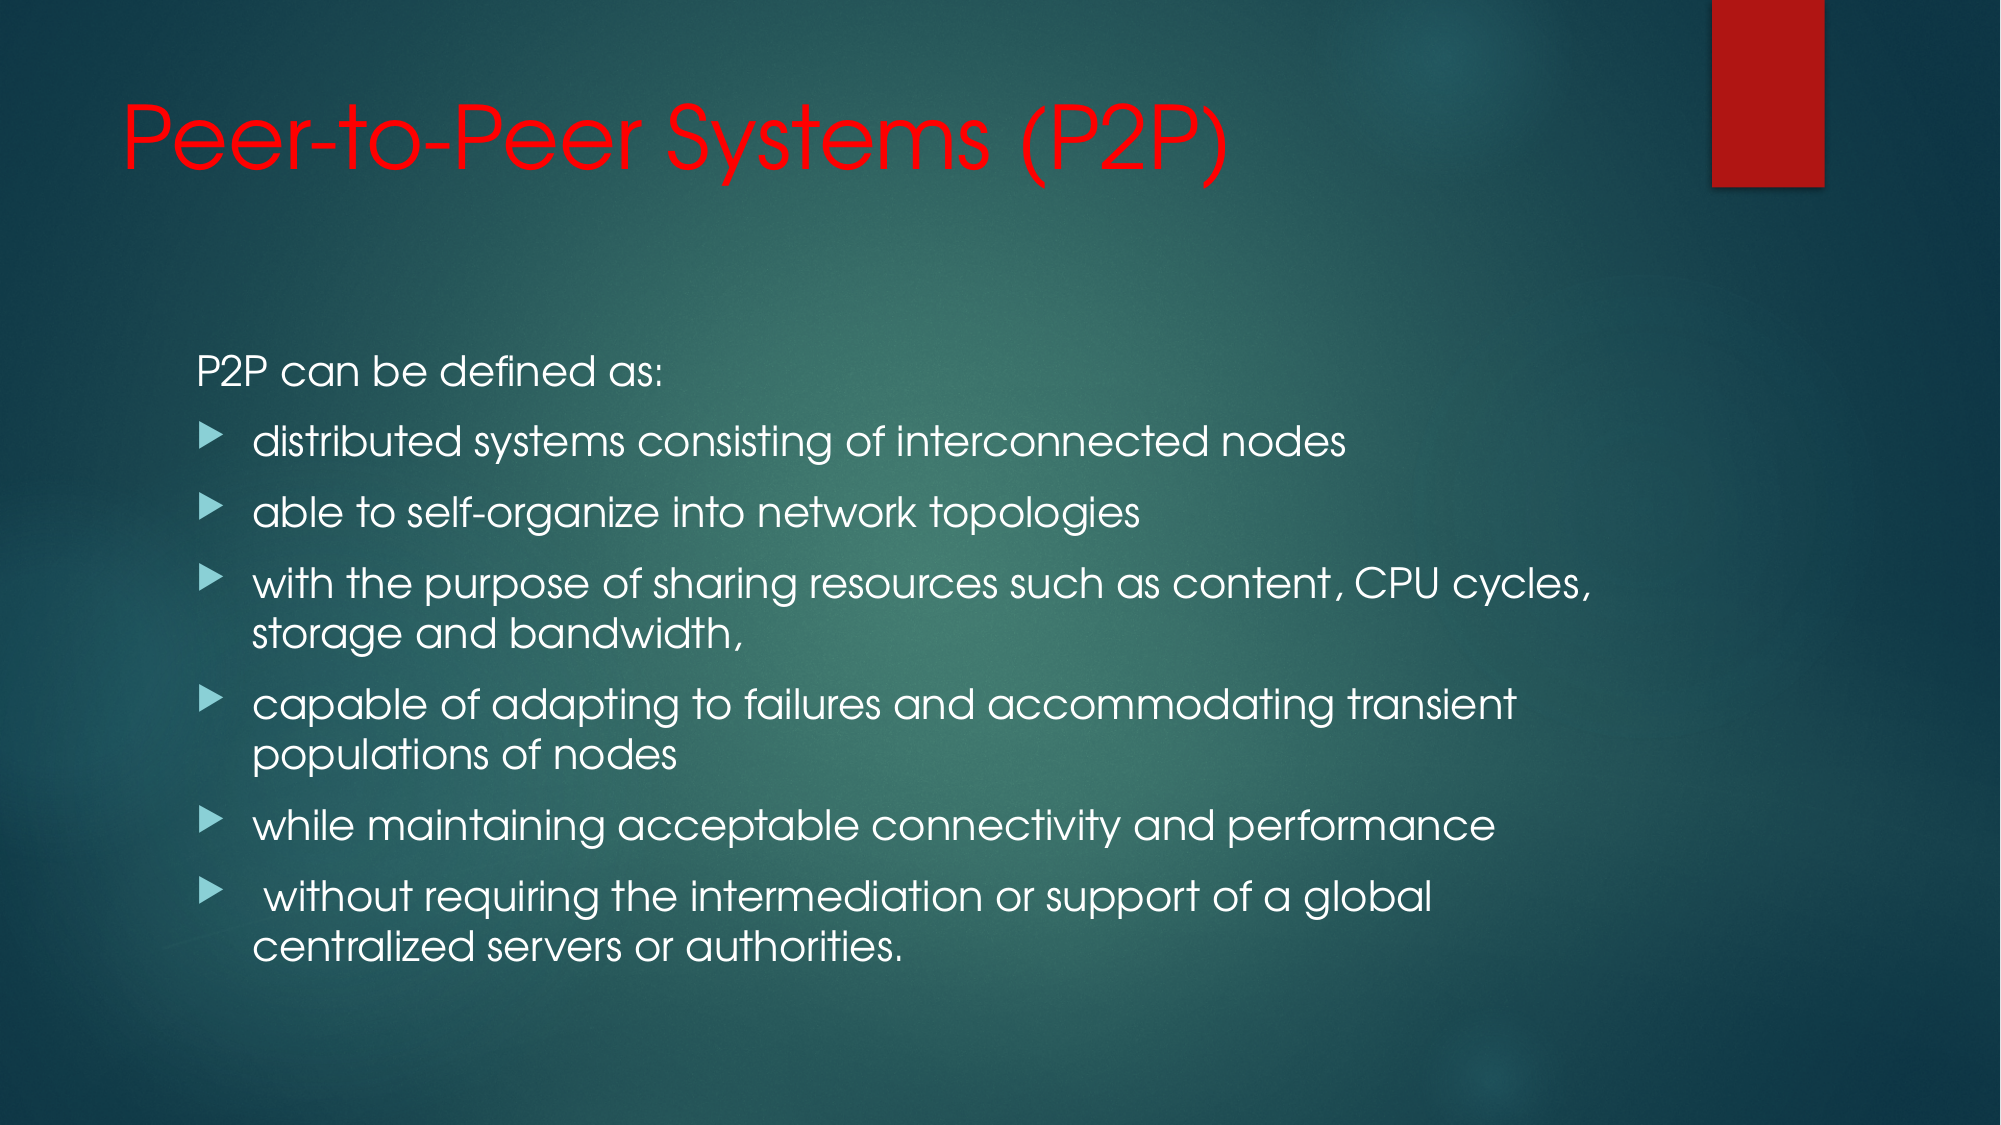

# Peer-to-Peer Systems (P2P)
P2P can be defined as:
distributed systems consisting of interconnected nodes
able to self-organize into network topologies
with the purpose of sharing resources such as content, CPU cycles, storage and bandwidth,
capable of adapting to failures and accommodating transient populations of nodes
while maintaining acceptable connectivity and performance
 without requiring the intermediation or support of a global centralized servers or authorities.